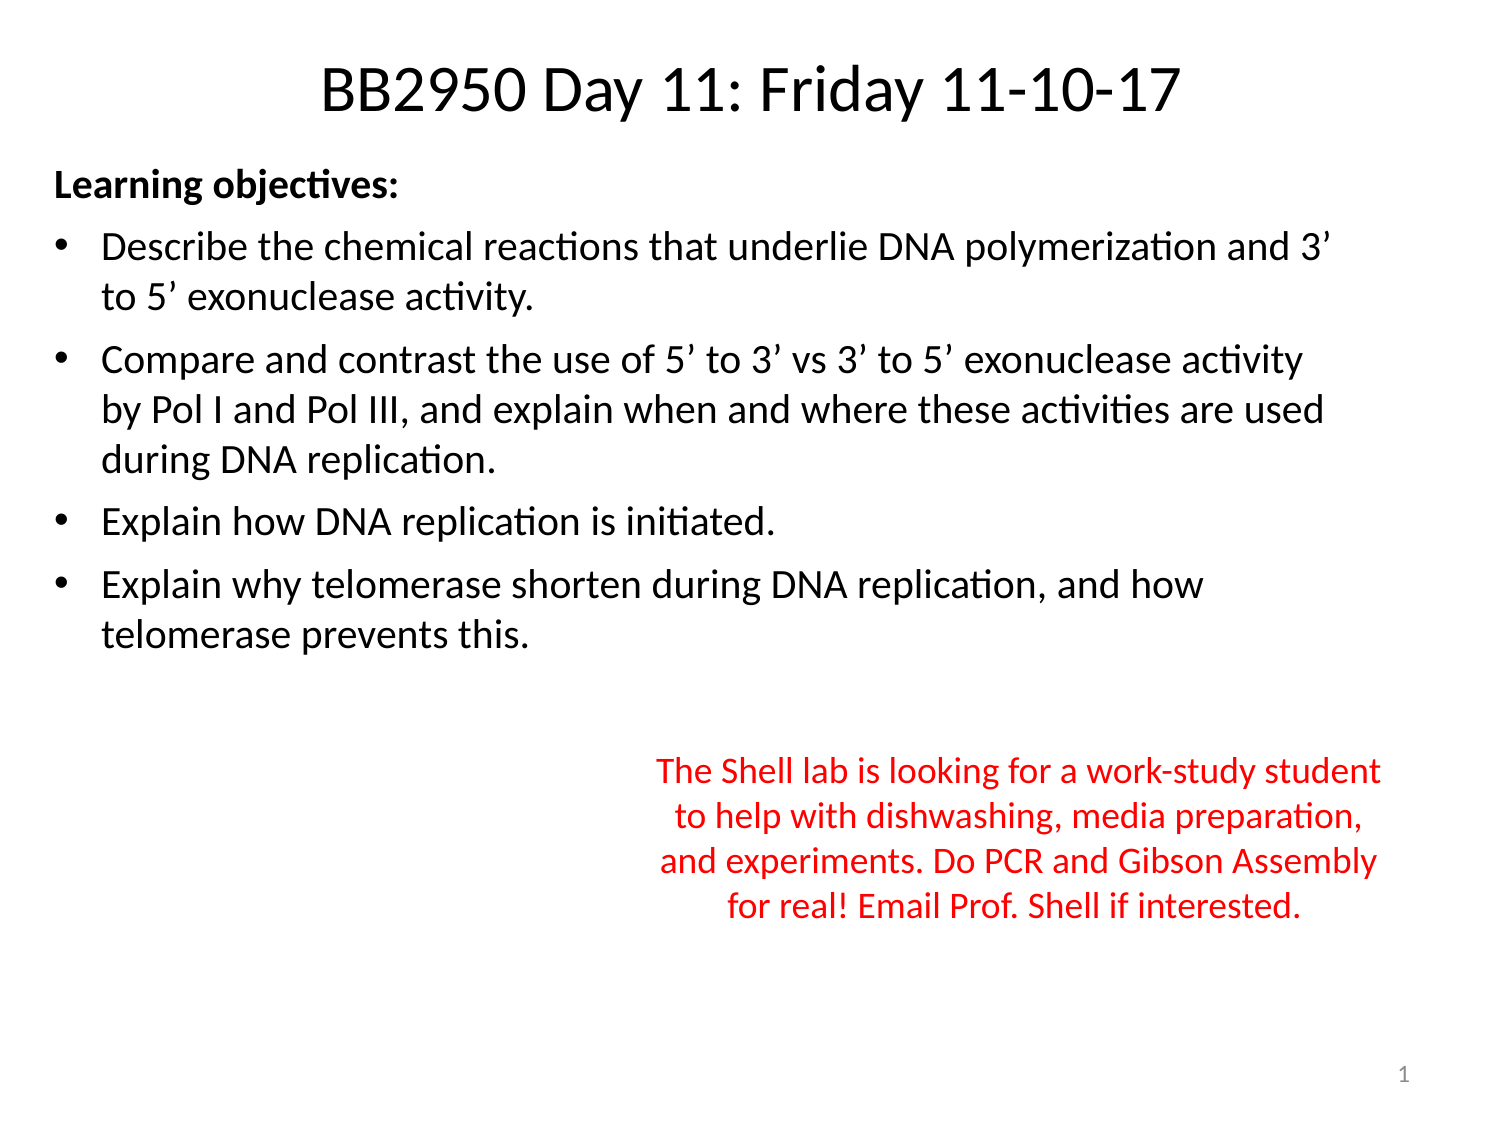

BB2950 Day 11: Friday 11-10-17
Learning objectives:
Describe the chemical reactions that underlie DNA polymerization and 3’ to 5’ exonuclease activity.
Compare and contrast the use of 5’ to 3’ vs 3’ to 5’ exonuclease activity by Pol I and Pol III, and explain when and where these activities are used during DNA replication.
Explain how DNA replication is initiated.
Explain why telomerase shorten during DNA replication, and how telomerase prevents this.

The Shell lab is looking for a work-study student to help with dishwashing, media preparation, and experiments. Do PCR and Gibson Assembly for real! Email Prof. Shell if interested.
1